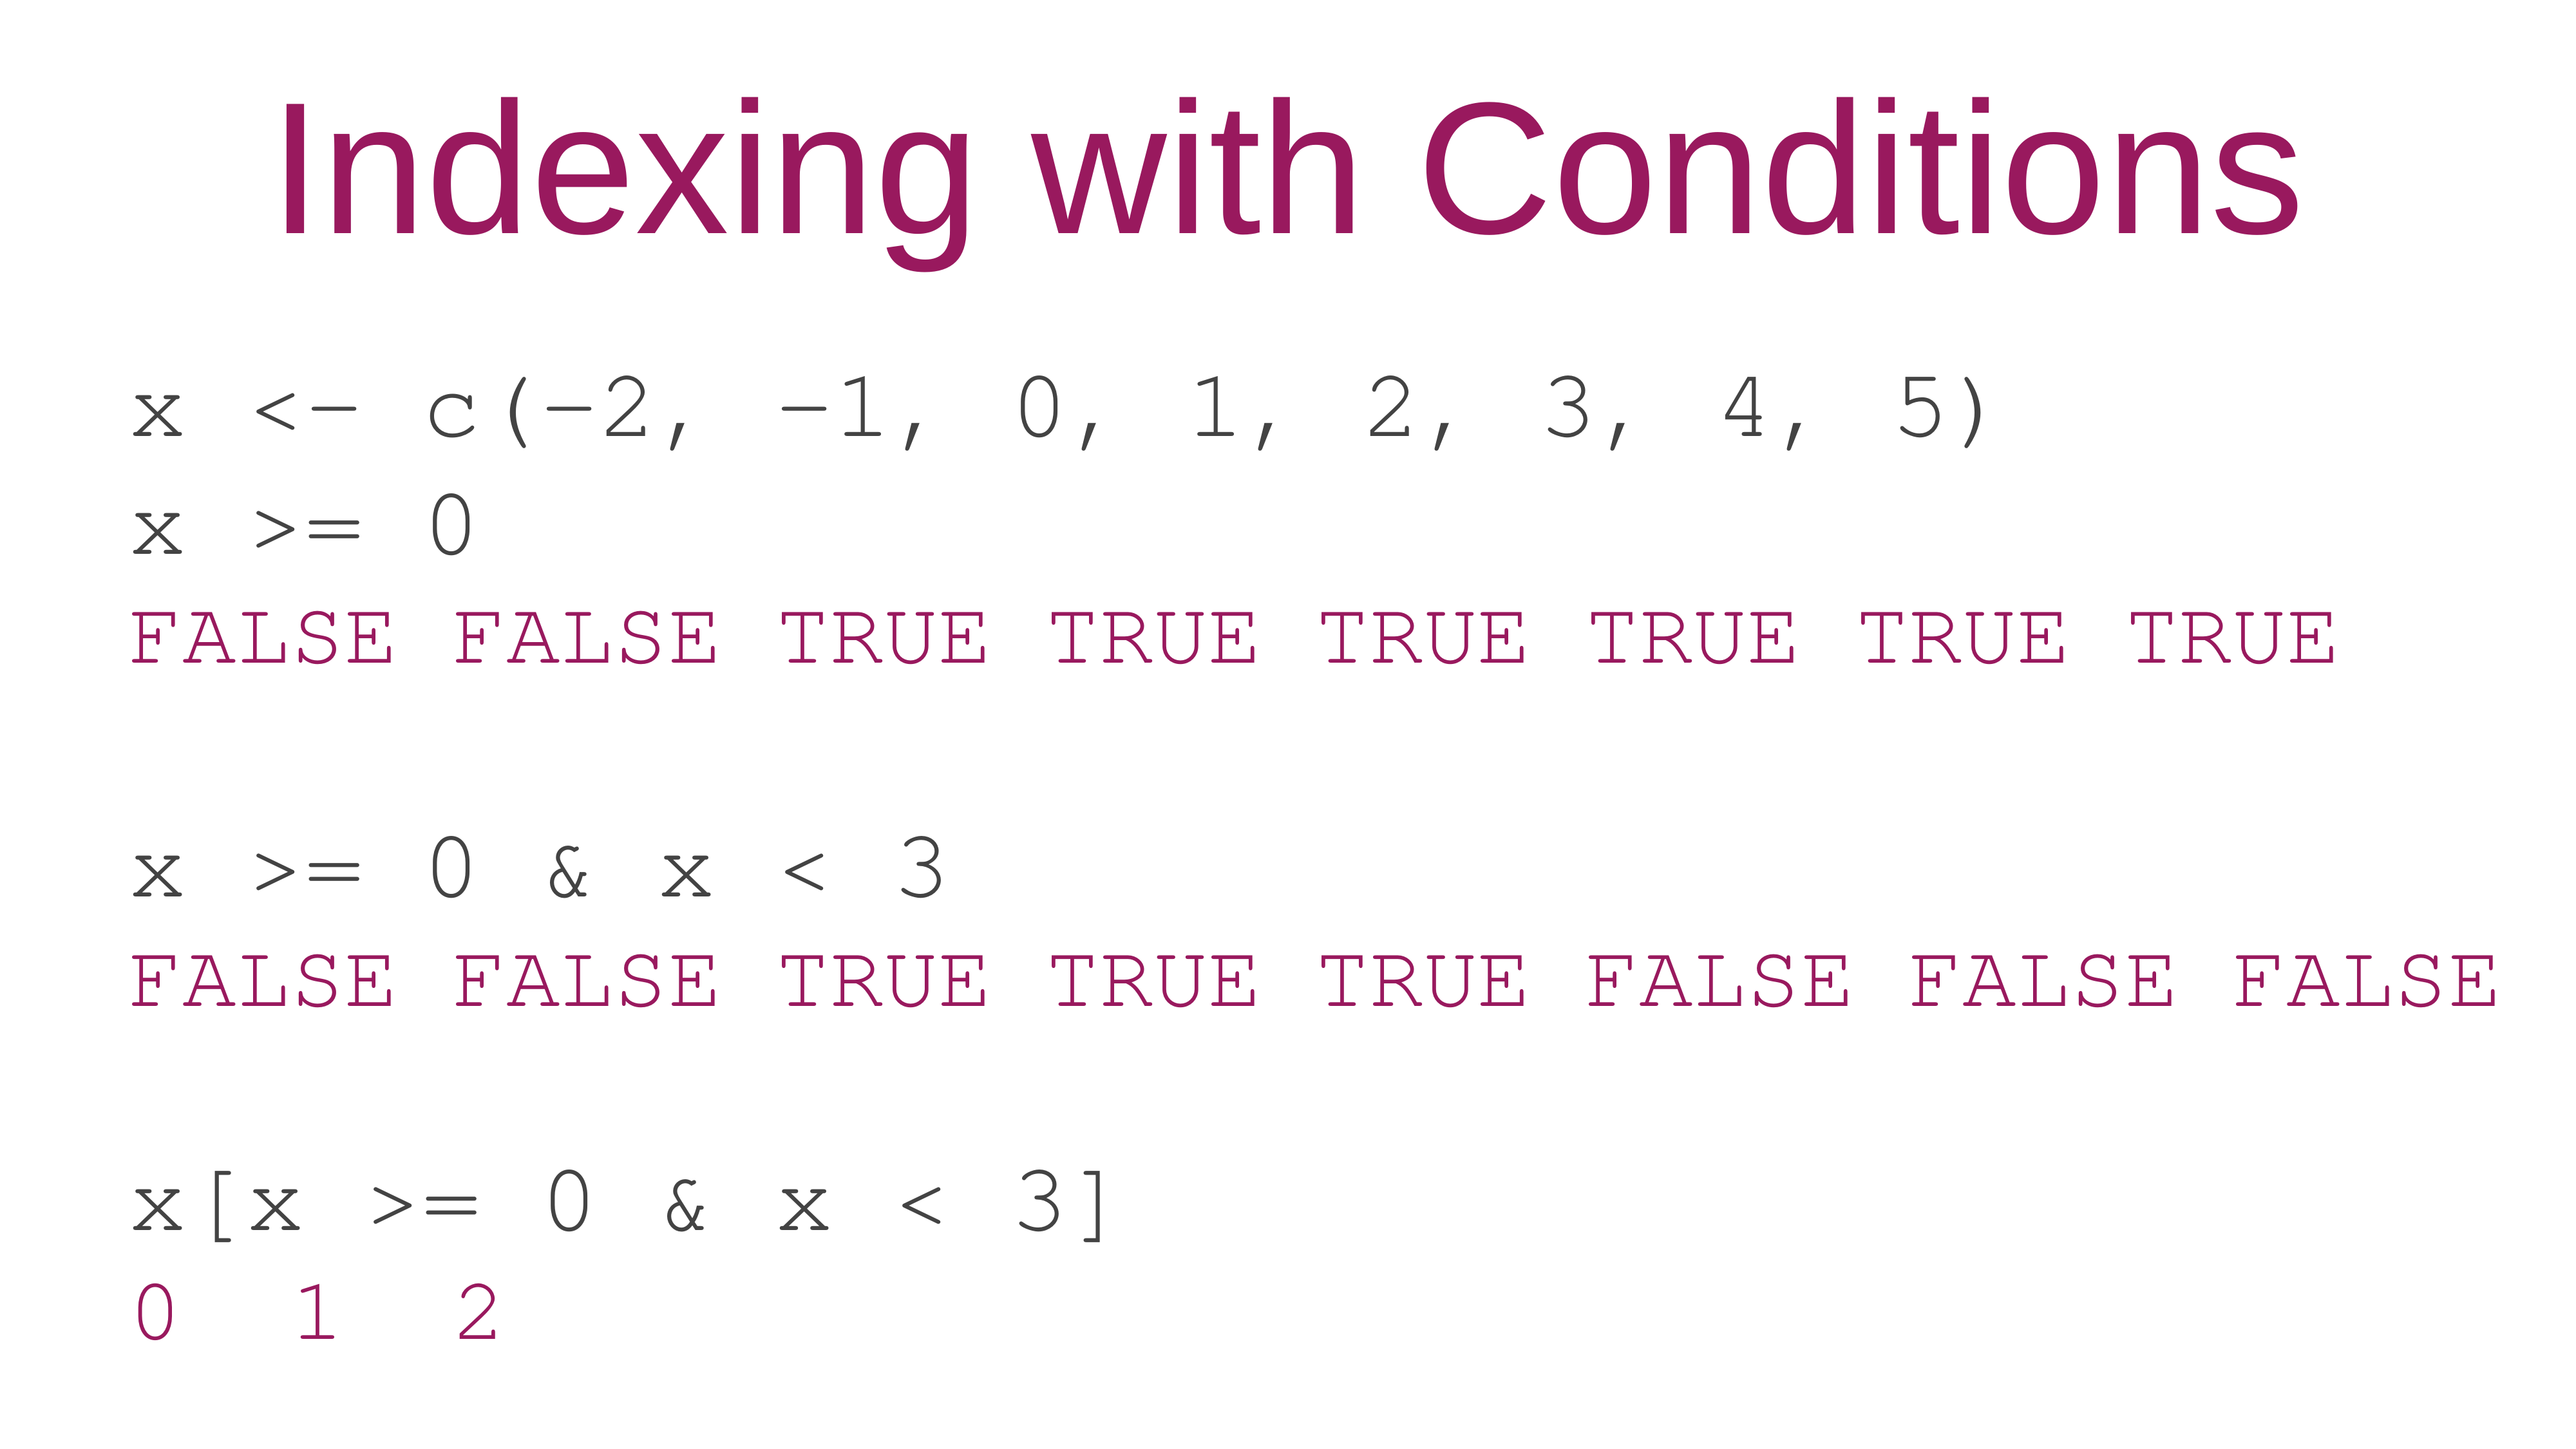

Indexing with Conditions
x <- c(-2, -1, 0, 1, 2, 3, 4, 5)
x >= 0
FALSE FALSE TRUE TRUE TRUE TRUE TRUE TRUE

x >= 0 & x < 3
FALSE FALSE TRUE TRUE TRUE FALSE FALSE FALSE

x[x >= 0 & x < 3]
0  1  2